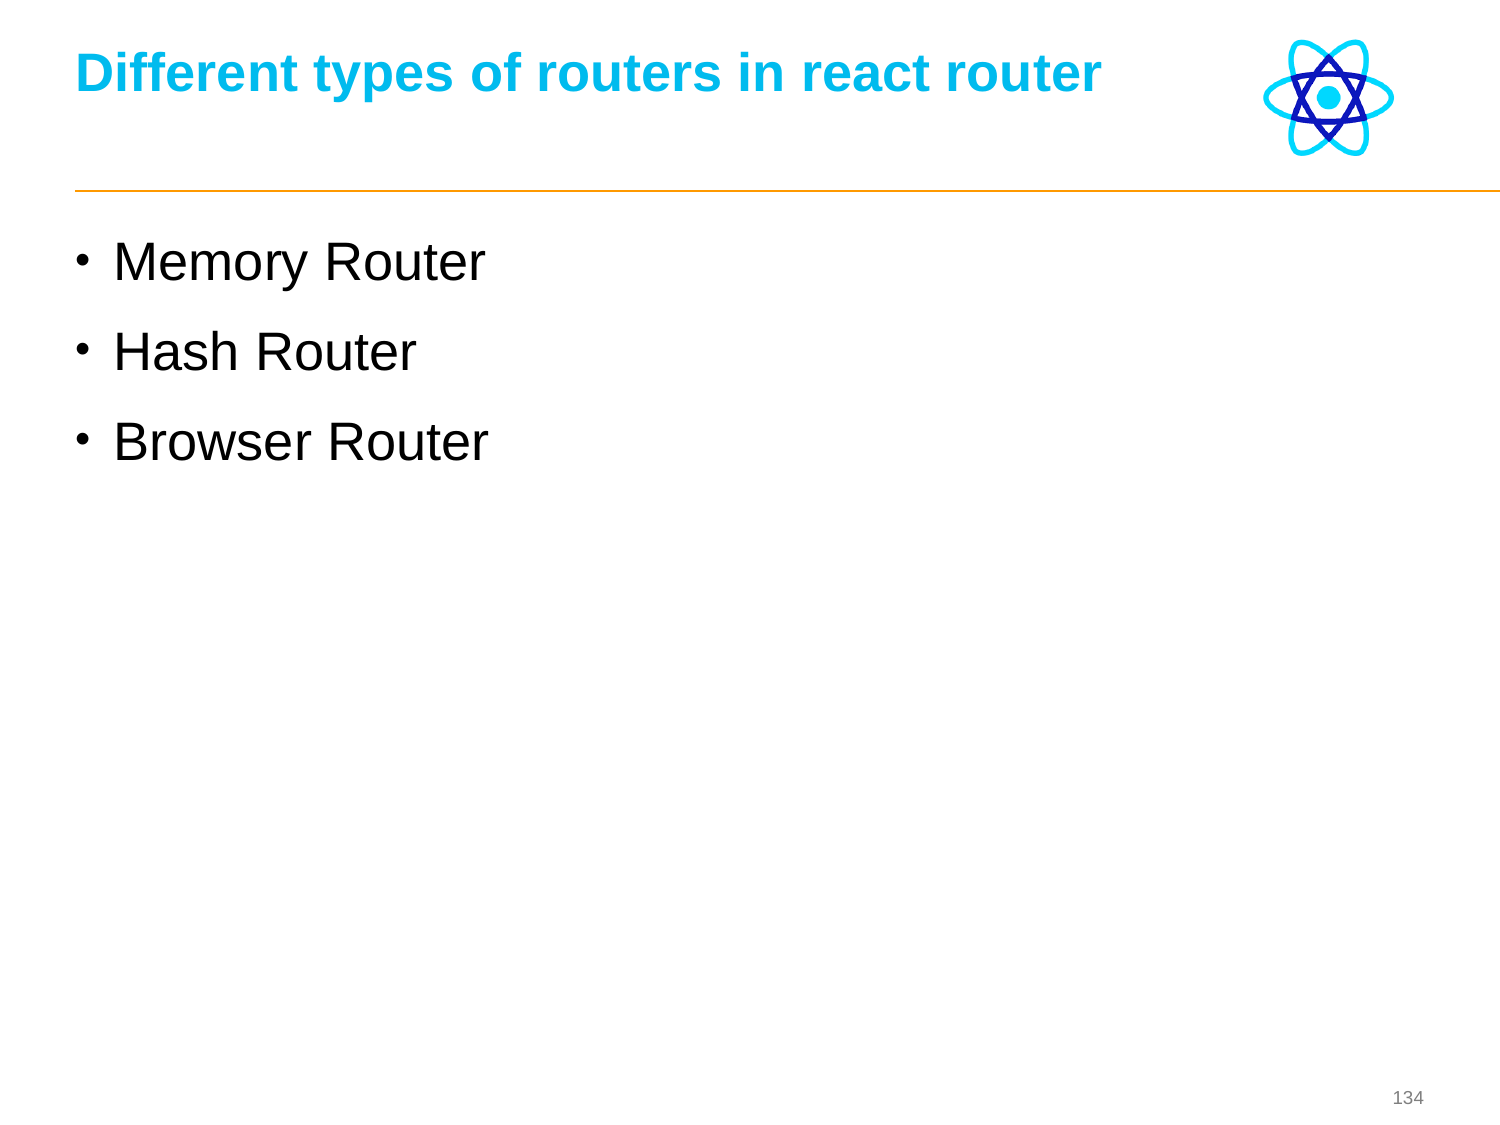

# Different types of routers in react router
Memory Router
Hash Router
Browser Router